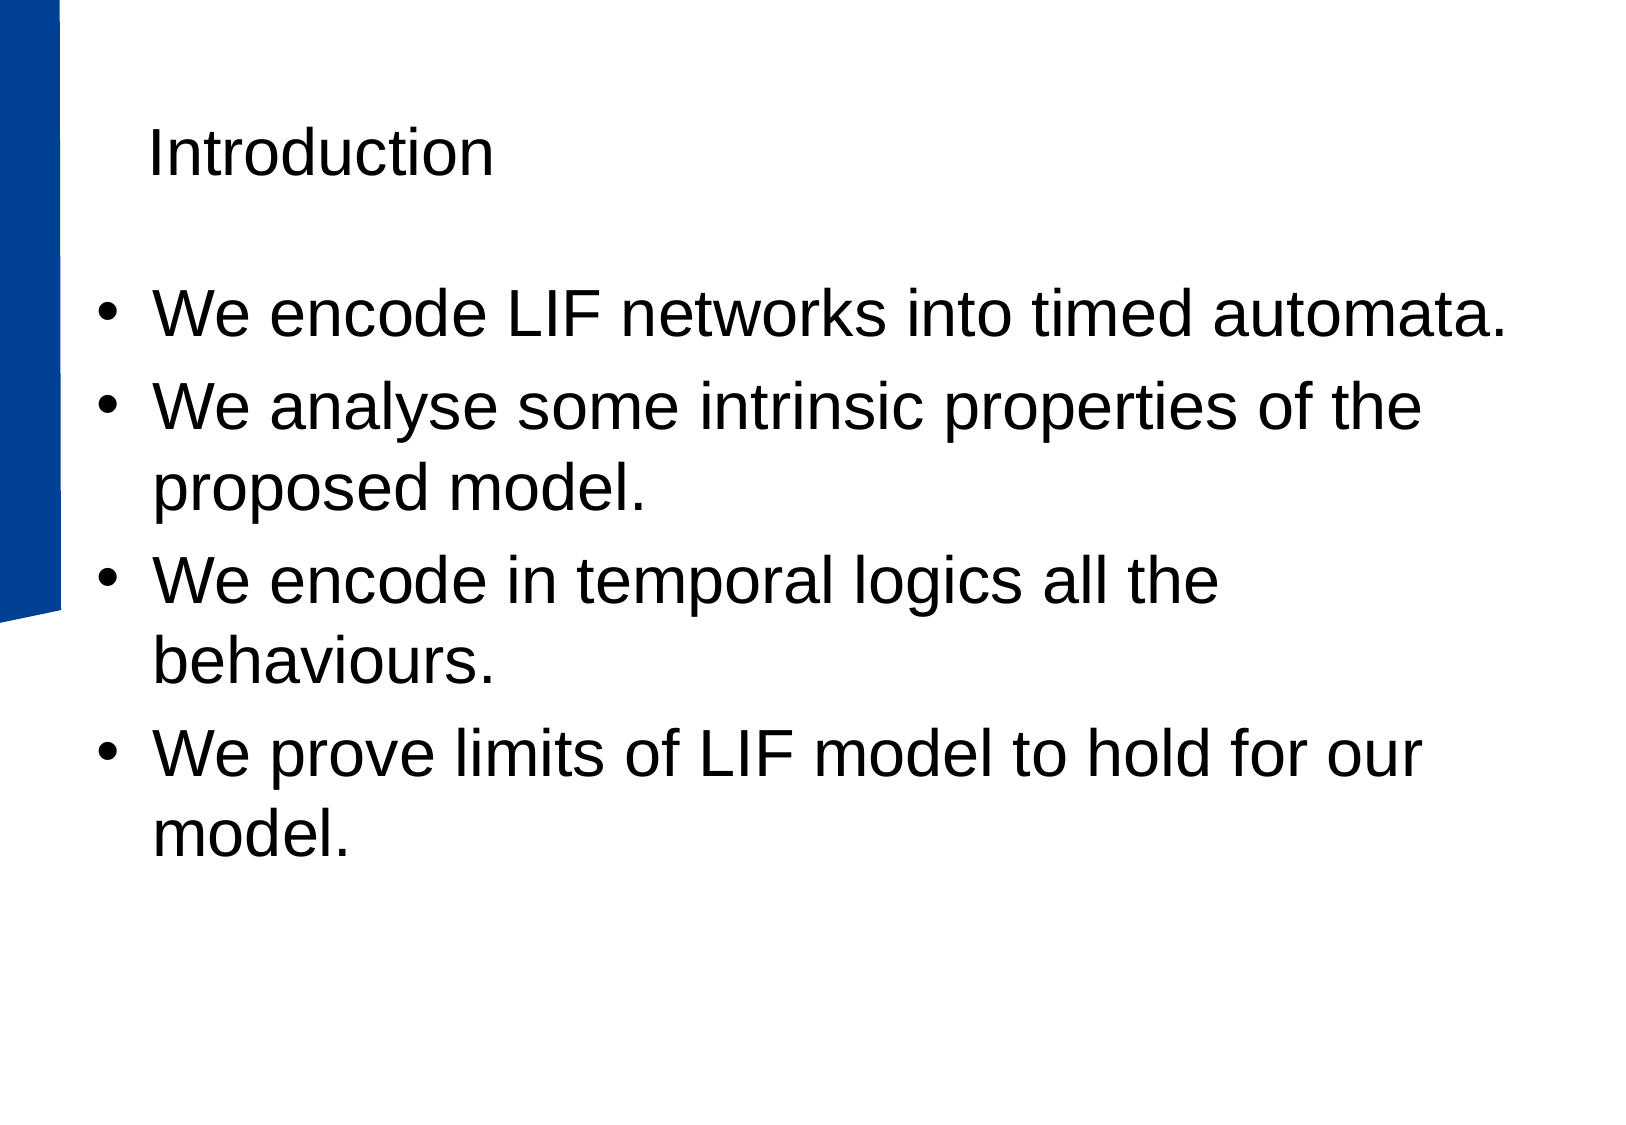

Introduction
We encode LIF networks into timed automata.
We analyse some intrinsic properties of the proposed model.
We encode in temporal logics all the behaviours.
We prove limits of LIF model to hold for our model.